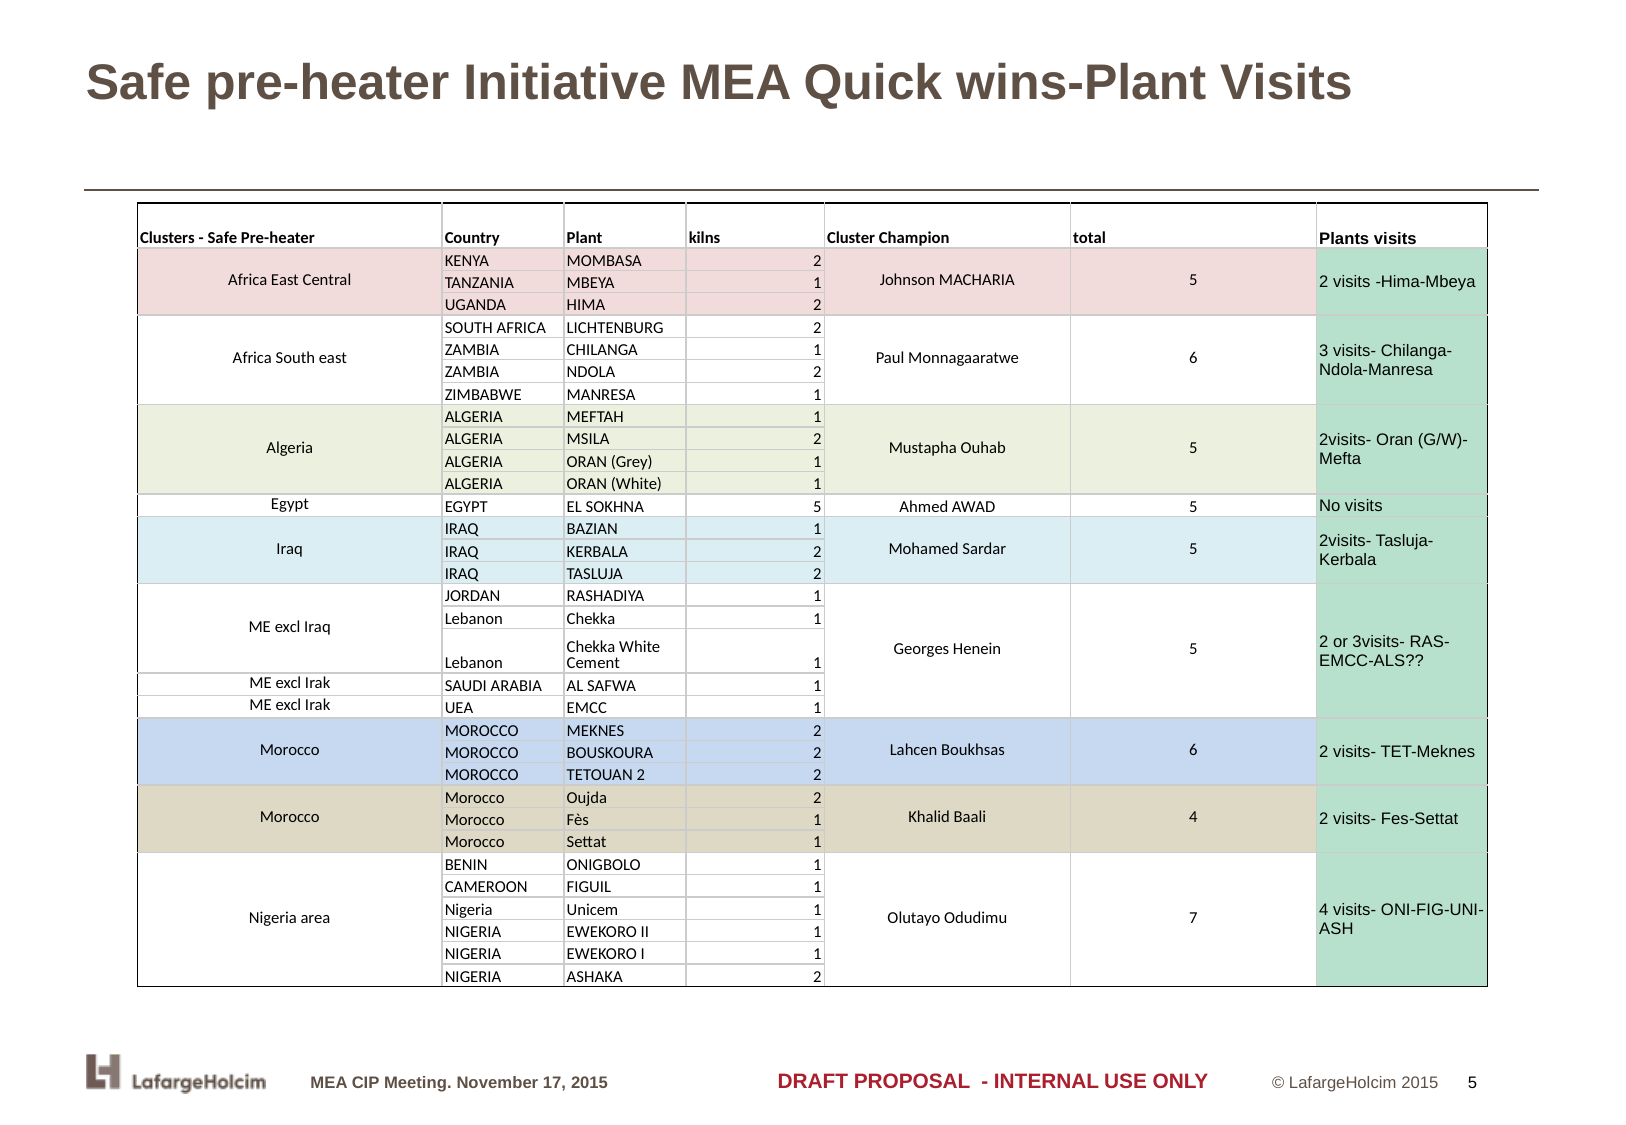

# Safe pre-heater Initiative MEA Quick wins-Plant Visits
| Clusters - Safe Pre-heater | Country | Plant | kilns | Cluster Champion | total | Plants visits |
| --- | --- | --- | --- | --- | --- | --- |
| Africa East Central | KENYA | MOMBASA | 2 | Johnson MACHARIA | 5 | 2 visits -Hima-Mbeya |
|  | TANZANIA | MBEYA | 1 |  |  |  |
|  | UGANDA | HIMA | 2 |  |  |  |
| Africa South east | SOUTH AFRICA | LICHTENBURG | 2 | Paul Monnagaaratwe | 6 | 3 visits- Chilanga-Ndola-Manresa |
|  | ZAMBIA | CHILANGA | 1 |  |  |  |
|  | ZAMBIA | NDOLA | 2 |  |  |  |
|  | ZIMBABWE | MANRESA | 1 |  |  |  |
| Algeria | ALGERIA | MEFTAH | 1 | Mustapha Ouhab | 5 | 2visits- Oran (G/W)-Mefta |
|  | ALGERIA | MSILA | 2 |  |  |  |
|  | ALGERIA | ORAN (Grey) | 1 |  |  |  |
|  | ALGERIA | ORAN (White) | 1 |  |  |  |
| Egypt | EGYPT | EL SOKHNA | 5 | Ahmed AWAD | 5 | No visits |
| Iraq | IRAQ | BAZIAN | 1 | Mohamed Sardar | 5 | 2visits- Tasluja-Kerbala |
|  | IRAQ | KERBALA | 2 |  |  |  |
|  | IRAQ | TASLUJA | 2 |  |  |  |
| ME excl Iraq | JORDAN | RASHADIYA | 1 | Georges Henein | 5 | 2 or 3visits- RAS-EMCC-ALS?? |
|  | Lebanon | Chekka | 1 |  |  |  |
|  | Lebanon | Chekka White Cement | 1 |  |  |  |
| ME excl Irak | SAUDI ARABIA | AL SAFWA | 1 |  |  |  |
| ME excl Irak | UEA | EMCC | 1 |  |  |  |
| Morocco | MOROCCO | MEKNES | 2 | Lahcen Boukhsas | 6 | 2 visits- TET-Meknes |
|  | MOROCCO | BOUSKOURA | 2 |  |  |  |
|  | MOROCCO | TETOUAN 2 | 2 |  |  |  |
| Morocco | Morocco | Oujda | 2 | Khalid Baali | 4 | 2 visits- Fes-Settat |
|  | Morocco | Fès | 1 |  |  |  |
|  | Morocco | Settat | 1 |  |  |  |
| Nigeria area | BENIN | ONIGBOLO | 1 | Olutayo Odudimu | 7 | 4 visits- ONI-FIG-UNI-ASH |
|  | CAMEROON | FIGUIL | 1 |  |  |  |
|  | Nigeria | Unicem | 1 |  |  |  |
|  | NIGERIA | EWEKORO II | 1 |  |  |  |
|  | NIGERIA | EWEKORO I | 1 |  |  |  |
|  | NIGERIA | ASHAKA | 2 |  |  |  |
5